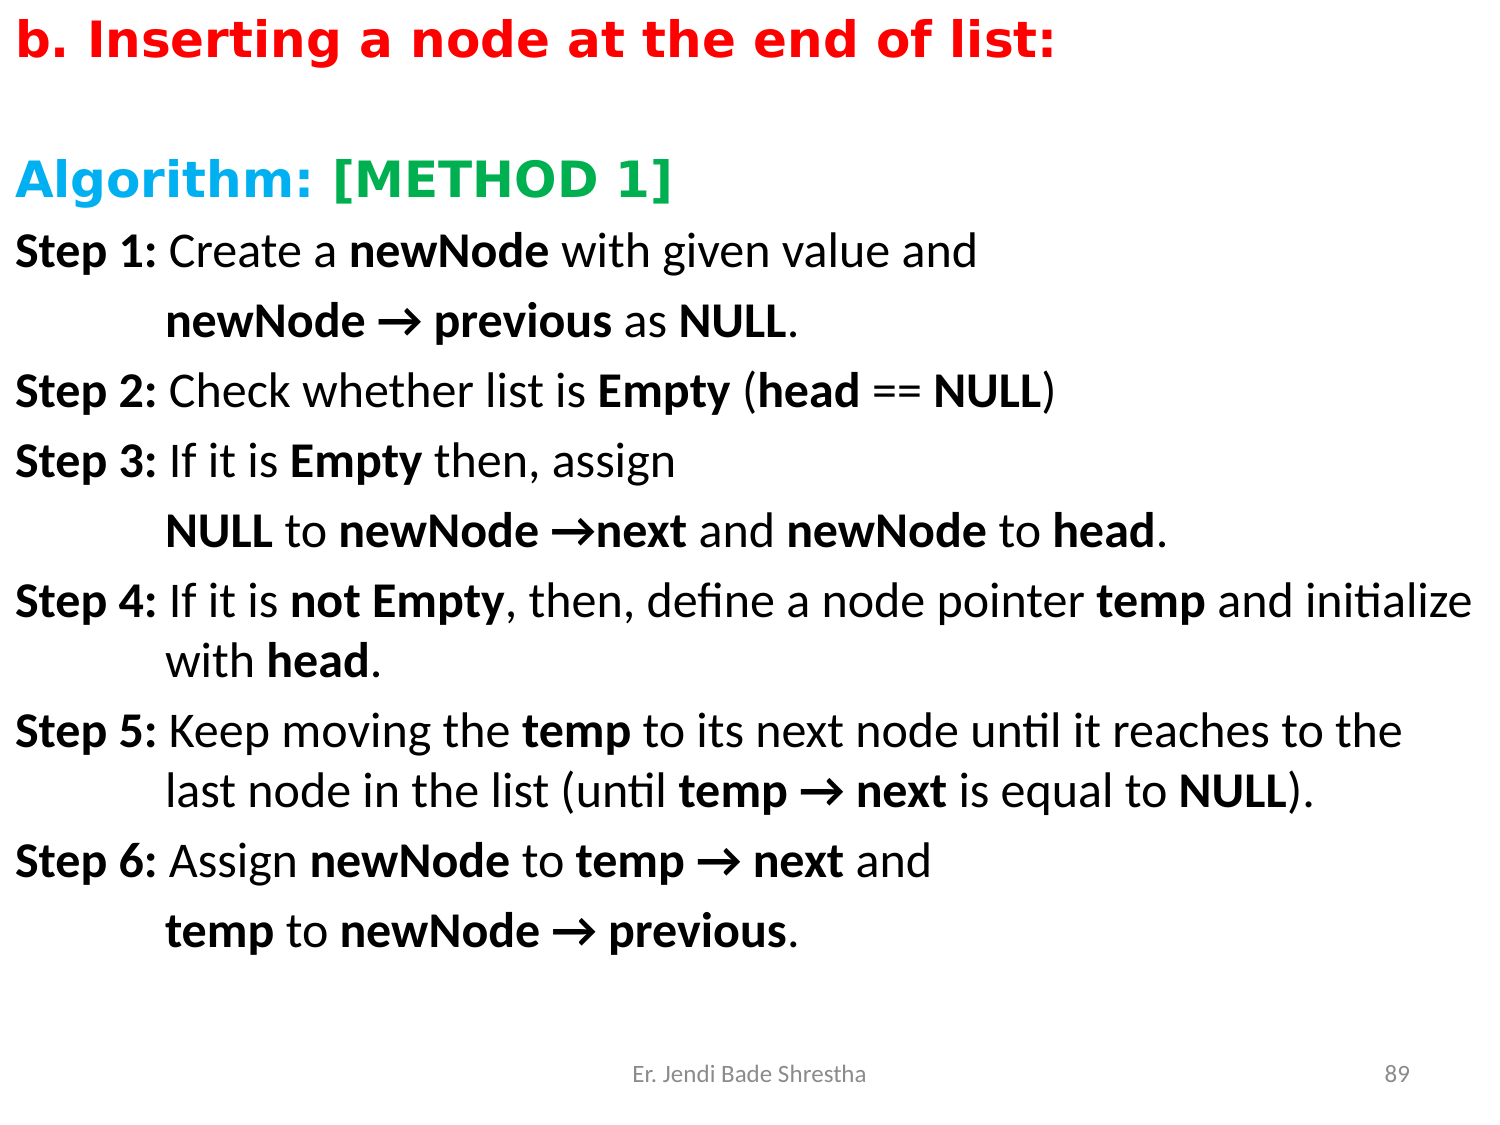

b. Inserting a node at the end of list:

Algorithm: [METHOD 1]
Step 1: Create a newNode with given value and
	newNode → previous as NULL.
Step 2: Check whether list is Empty (head == NULL)
Step 3: If it is Empty then, assign
	NULL to newNode →next and newNode to head.
Step 4: If it is not Empty, then, define a node pointer temp and initialize 	with head.
Step 5: Keep moving the temp to its next node until it reaches to the 	last node in the list (until temp → next is equal to NULL).
Step 6: Assign newNode to temp → next and
	temp to newNode → previous.

Er. Jendi Bade Shrestha
89